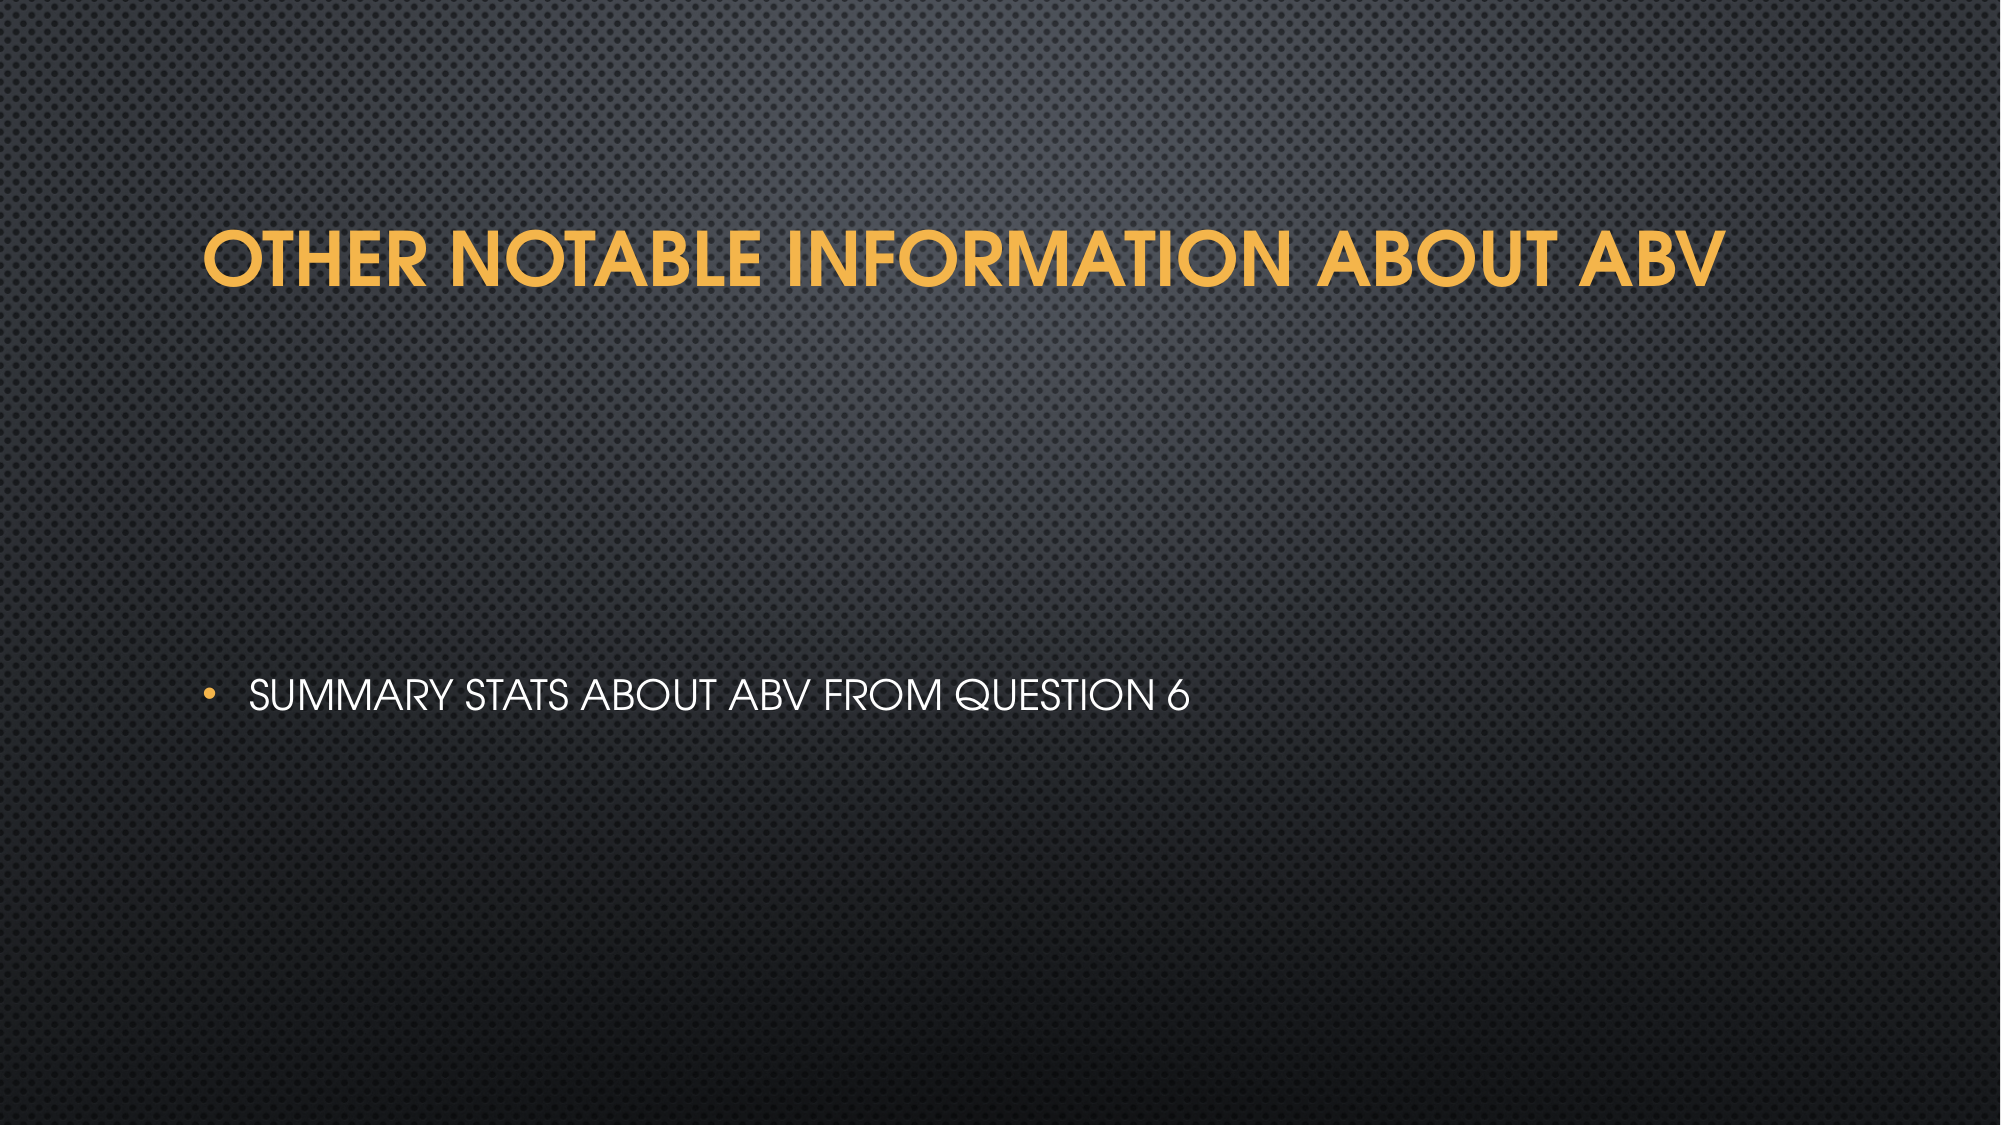

# Other Notable Information about ABV
Summary Stats about ABV from question 6